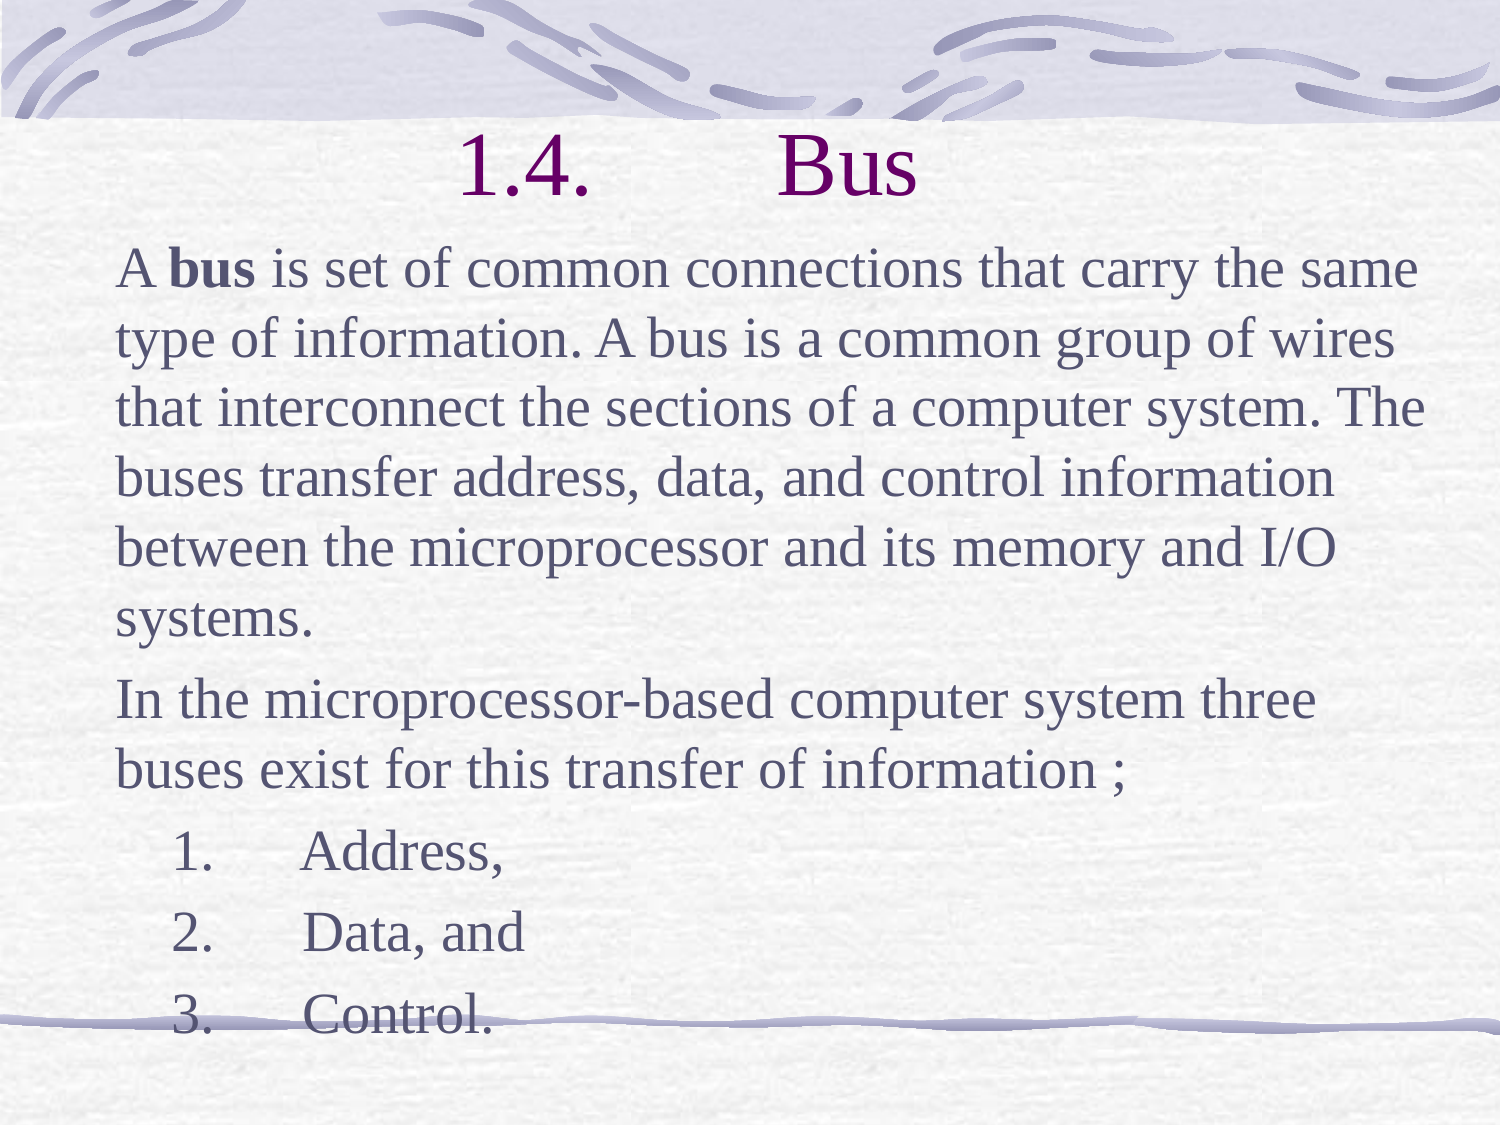

# 1.4.        Bus
A bus is set of common connections that carry the same type of information. A bus is a common group of wires that interconnect the sections of a computer system. The buses transfer address, data, and control information between the microprocessor and its memory and I/O systems.
In the microprocessor-based computer system three buses exist for this transfer of information ;
1.      Address,
2.      Data, and
3.      Control.